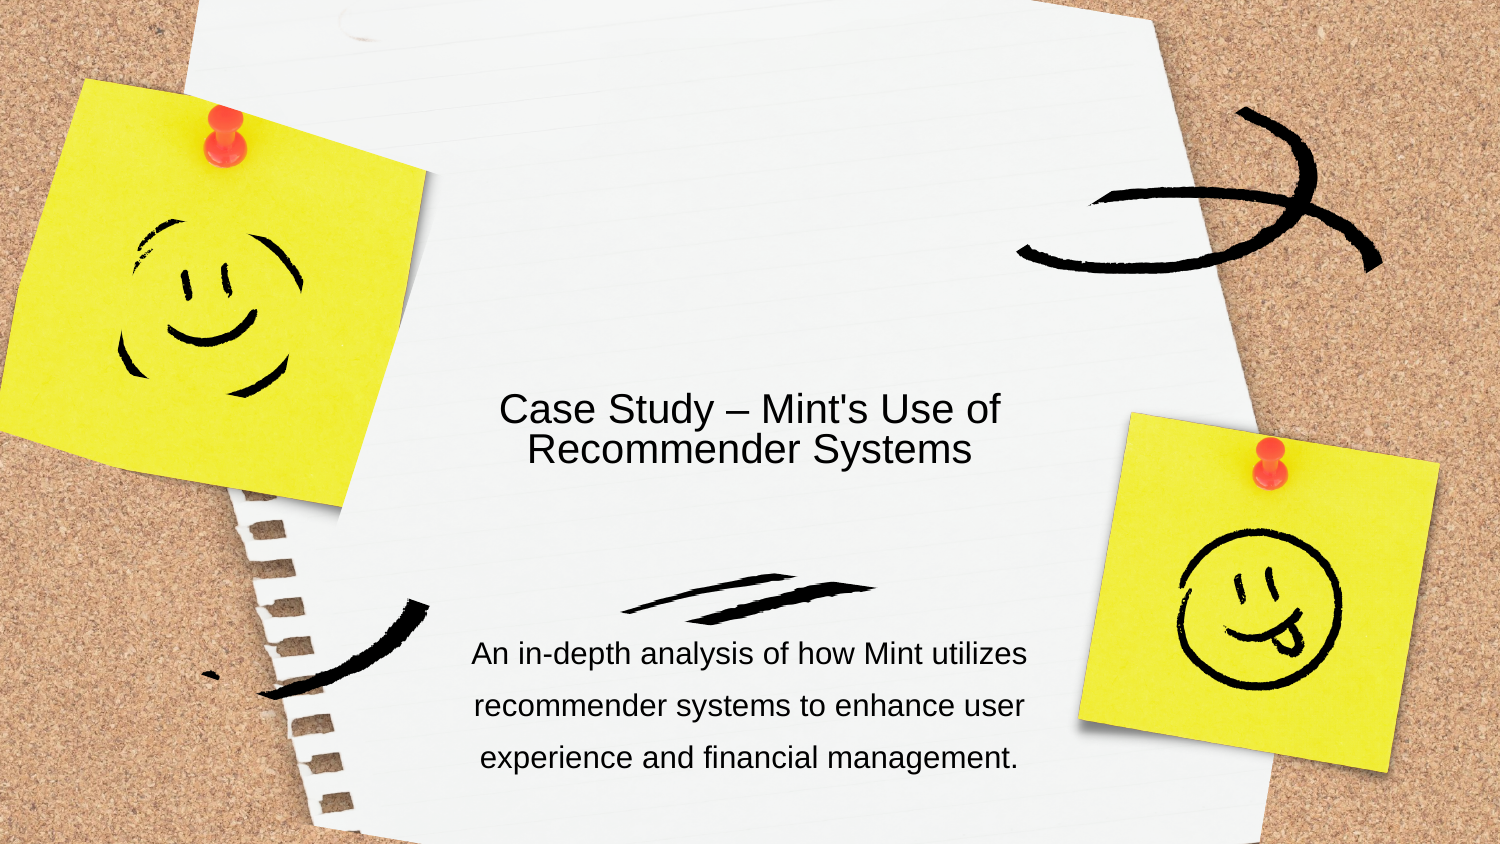

Case Study – Mint's Use of Recommender Systems

An in-depth analysis of how Mint utilizes recommender systems to enhance user experience and financial management.